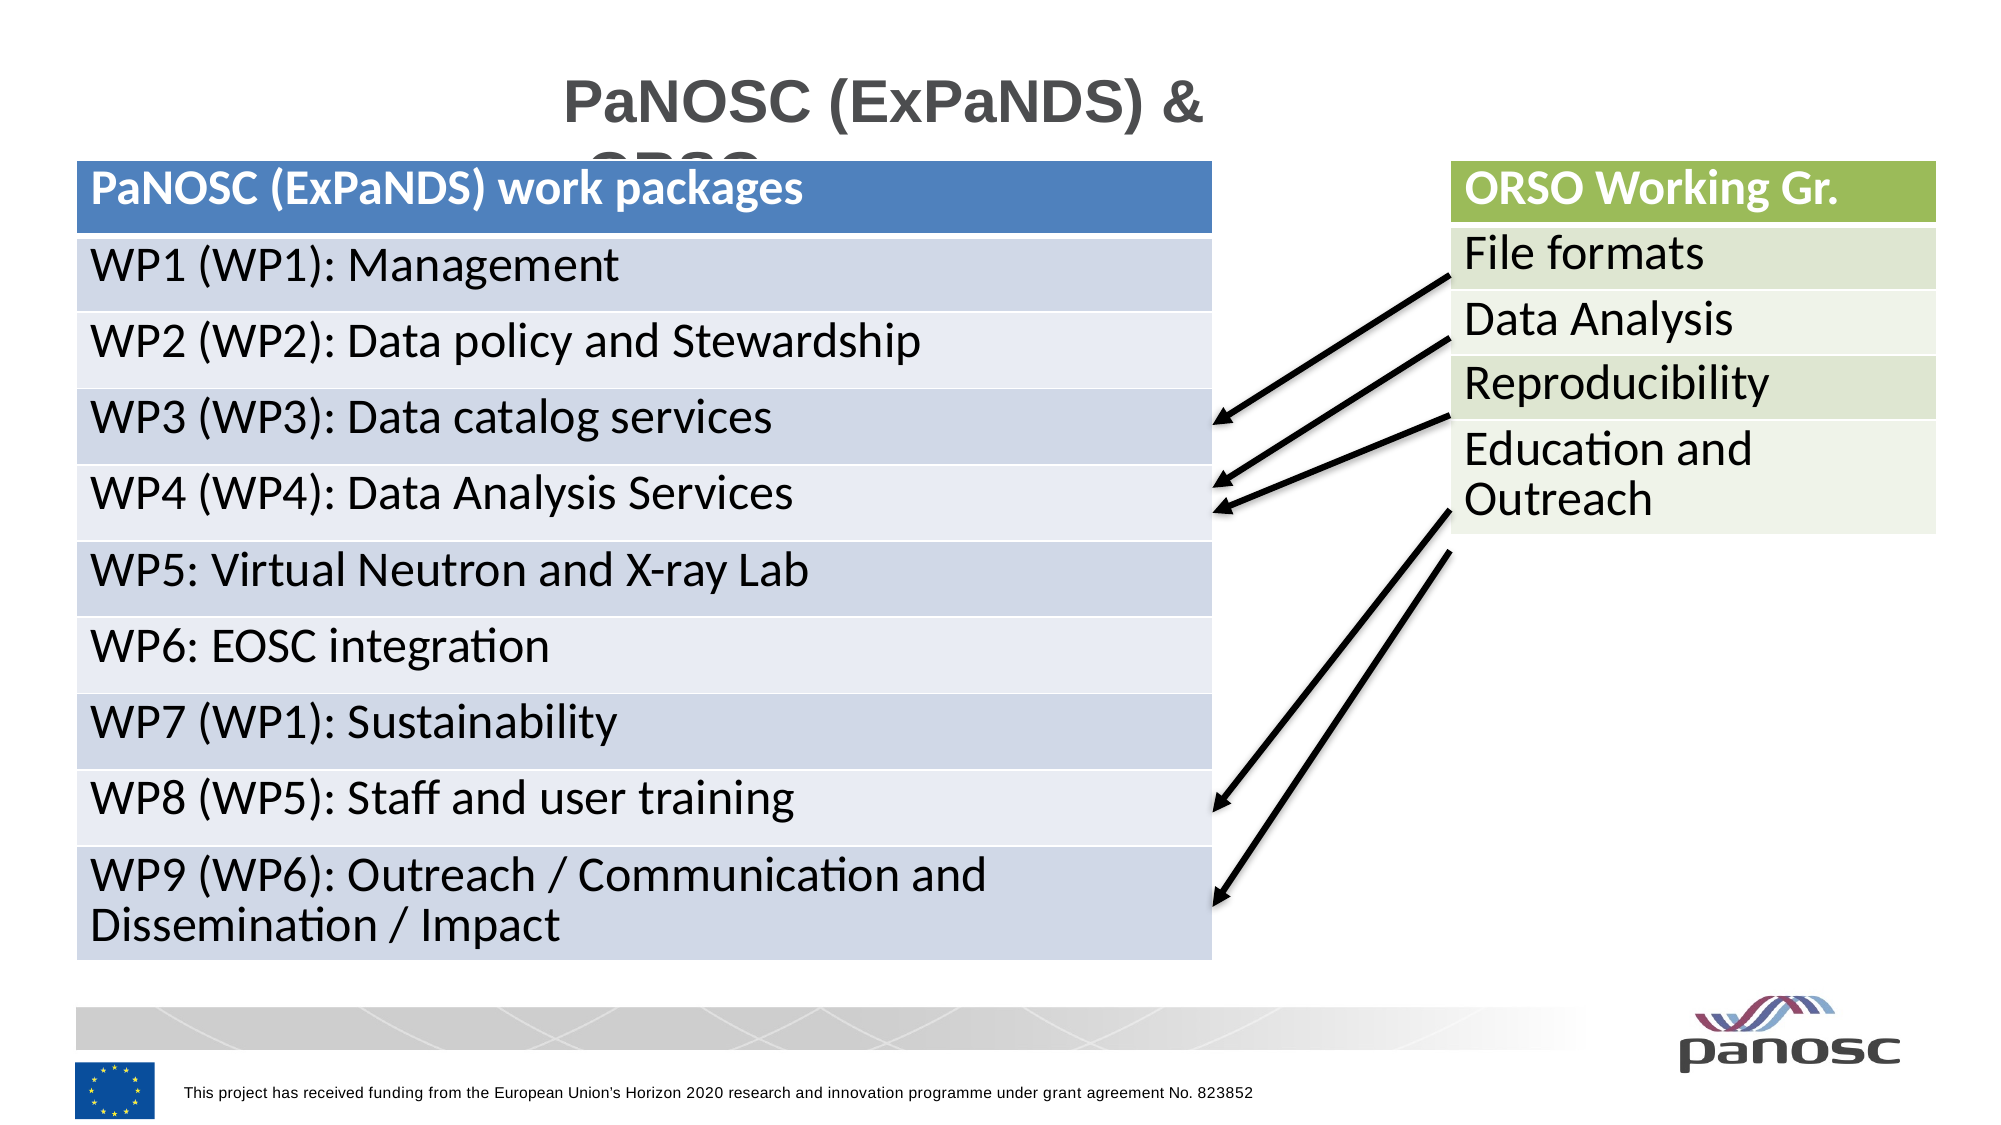

# PaNOSC (ExPaNDS) & ORSO
| PaNOSC (ExPaNDS) work packages |
| --- |
| WP1 (WP1): Management |
| WP2 (WP2): Data policy and Stewardship |
| WP3 (WP3): Data catalog services |
| WP4 (WP4): Data Analysis Services |
| WP5: Virtual Neutron and X-ray Lab |
| WP6: EOSC integration |
| WP7 (WP1): Sustainability |
| WP8 (WP5): Staff and user training |
| WP9 (WP6): Outreach / Communication and Dissemination / Impact |
| ORSO Working Gr. |
| --- |
| File formats |
| Data Analysis |
| Reproducibility |
| Education and Outreach |